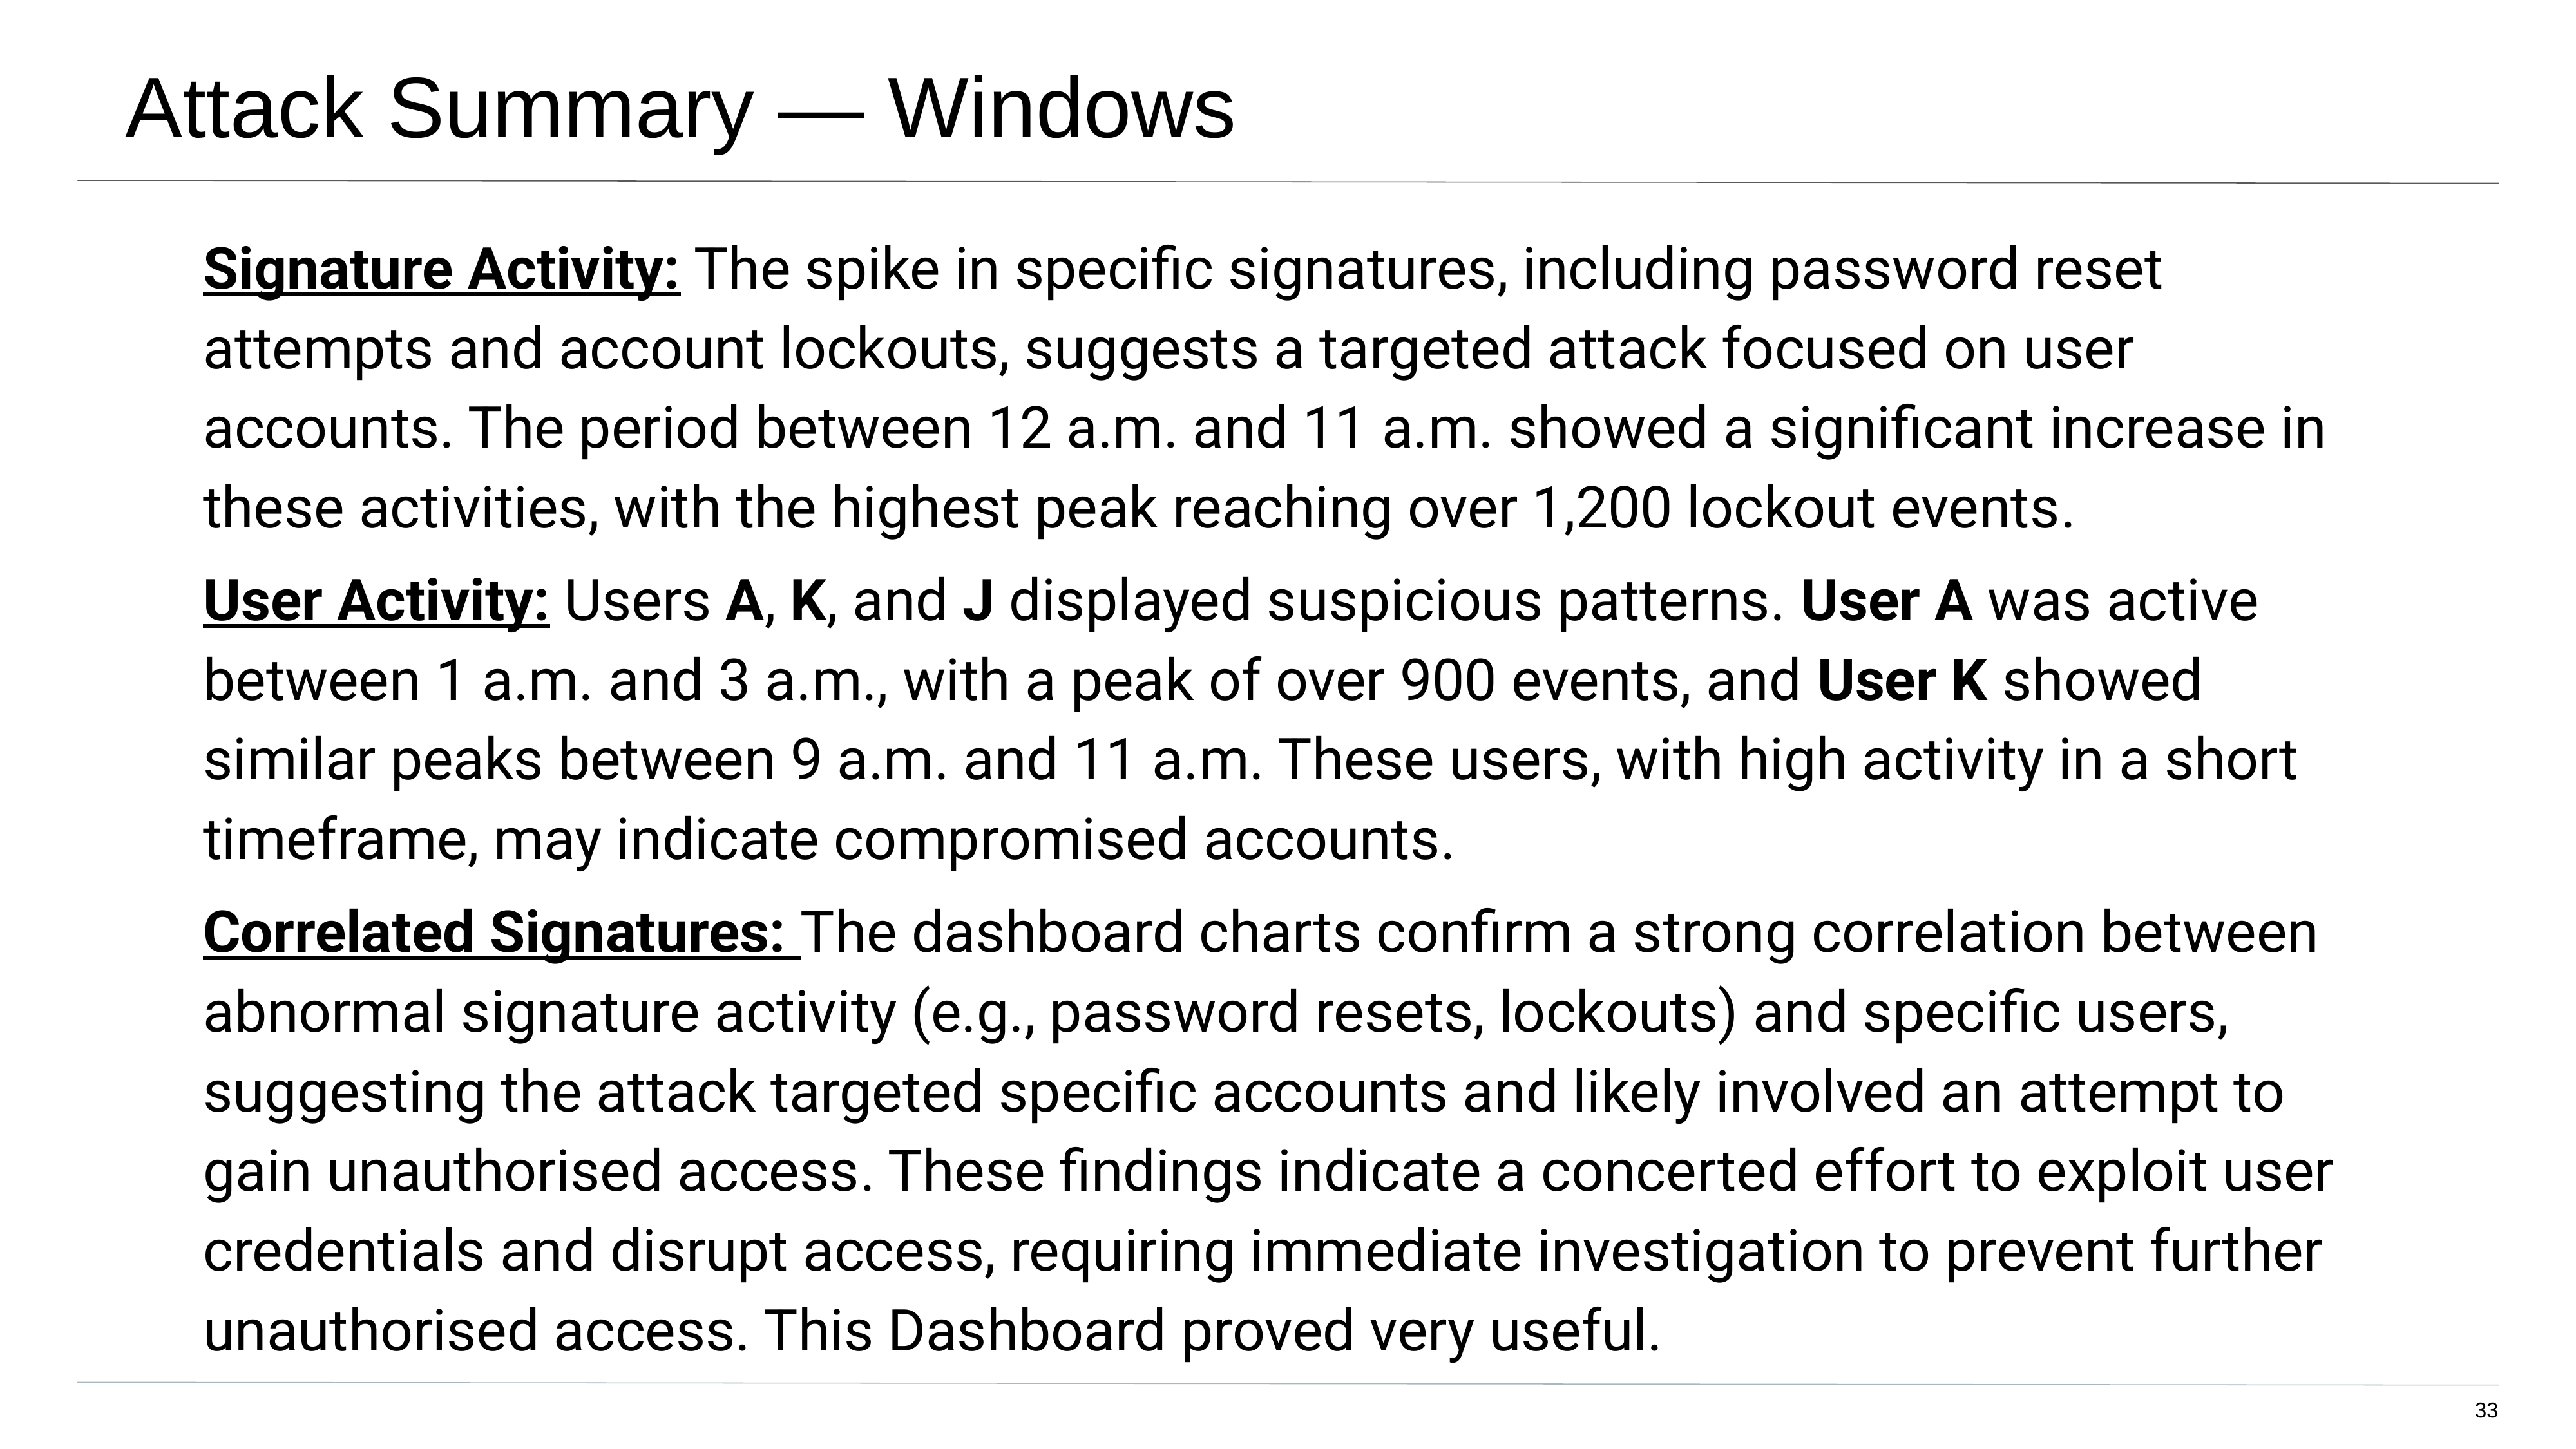

# Attack Summary — Windows
Signature Activity: The spike in specific signatures, including password reset attempts and account lockouts, suggests a targeted attack focused on user accounts. The period between 12 a.m. and 11 a.m. showed a significant increase in these activities, with the highest peak reaching over 1,200 lockout events​.
User Activity: Users A, K, and J displayed suspicious patterns. User A was active between 1 a.m. and 3 a.m., with a peak of over 900 events, and User K showed similar peaks between 9 a.m. and 11 a.m. These users, with high activity in a short timeframe, may indicate compromised accounts​.
Correlated Signatures: The dashboard charts confirm a strong correlation between abnormal signature activity (e.g., password resets, lockouts) and specific users, suggesting the attack targeted specific accounts and likely involved an attempt to gain unauthorised access​. These findings indicate a concerted effort to exploit user credentials and disrupt access, requiring immediate investigation to prevent further unauthorised access. This Dashboard proved very useful.
33